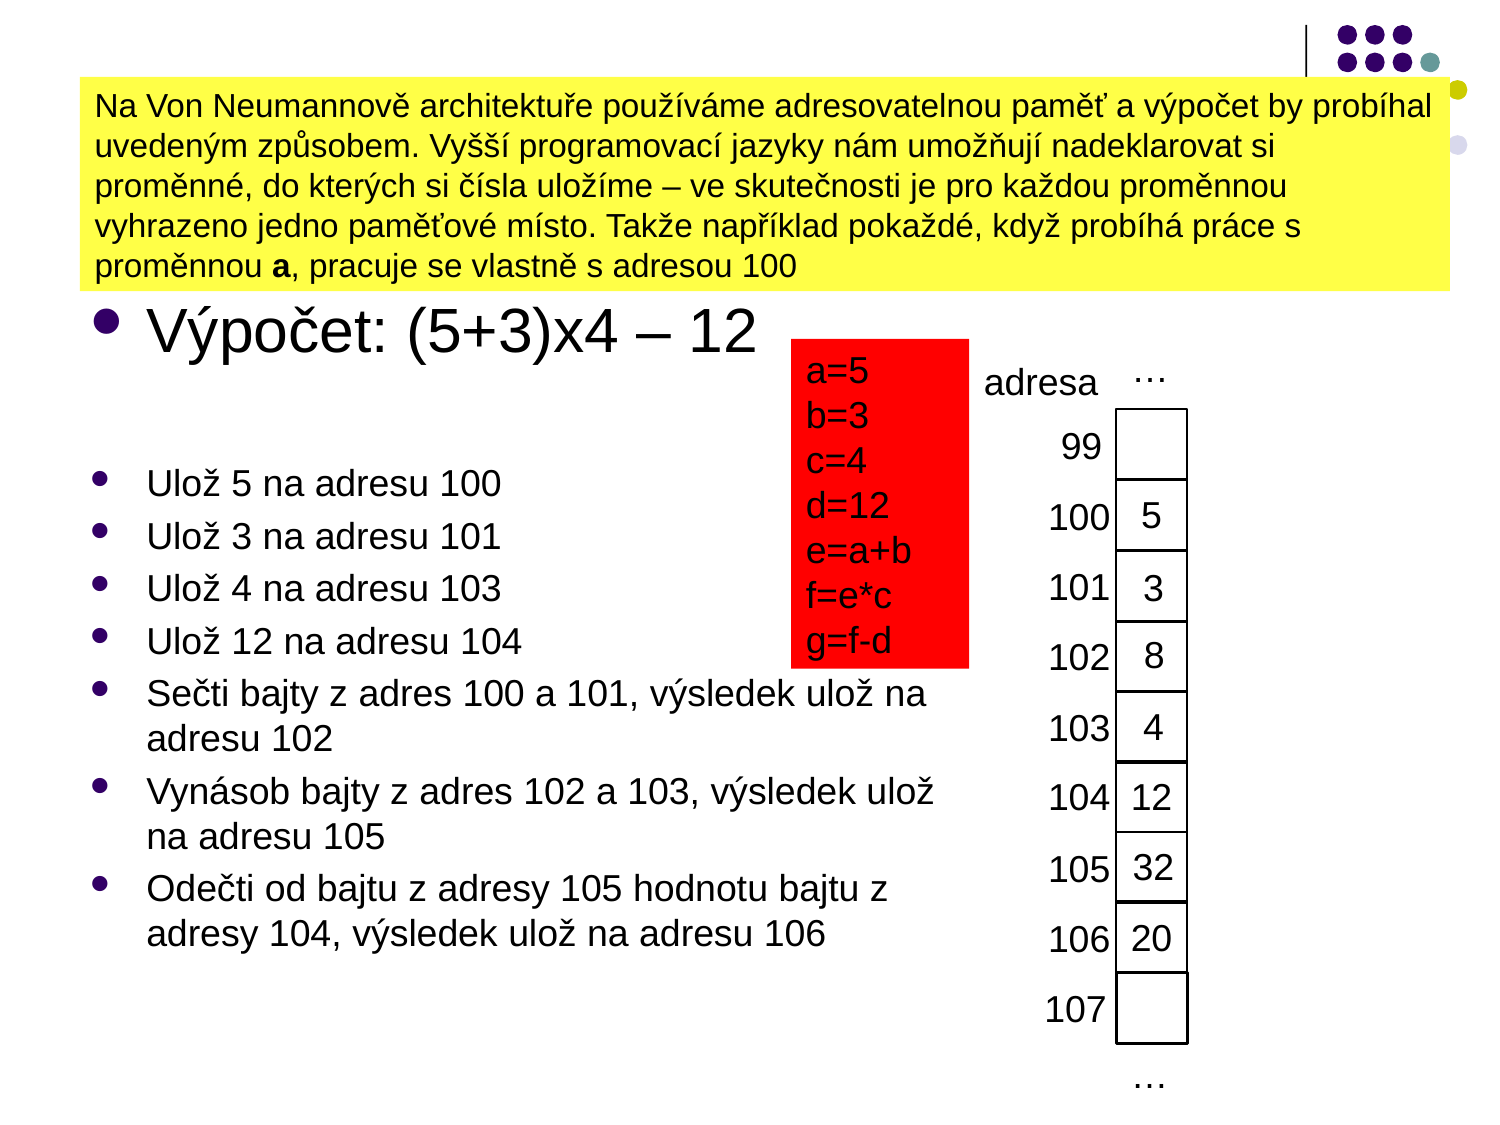

# Adresovatelná paměť
Na Von Neumannově architektuře používáme adresovatelnou paměť a výpočet by probíhal uvedeným způsobem. Vyšší programovací jazyky nám umožňují nadeklarovat si proměnné, do kterých si čísla uložíme – ve skutečnosti je pro každou proměnnou vyhrazeno jedno paměťové místo. Takže například pokaždé, když probíhá práce s proměnnou a, pracuje se vlastně s adresou 100
Výpočet: (5+3)x4 – 12

Ulož 5 na adresu 100
Ulož 3 na adresu 101
Ulož 4 na adresu 103
Ulož 12 na adresu 104
Sečti bajty z adres 100 a 101, výsledek ulož na adresu 102
Vynásob bajty z adres 102 a 103, výsledek ulož na adresu 105
Odečti od bajtu z adresy 105 hodnotu bajtu z adresy 104, výsledek ulož na adresu 106

…
a=5
b=3
c=4
d=12
e=a+b
f=e*c
g=f-d
adresa

99

5
100

101
3

8
102

4
103

12
104

32
105

20
106

107
…